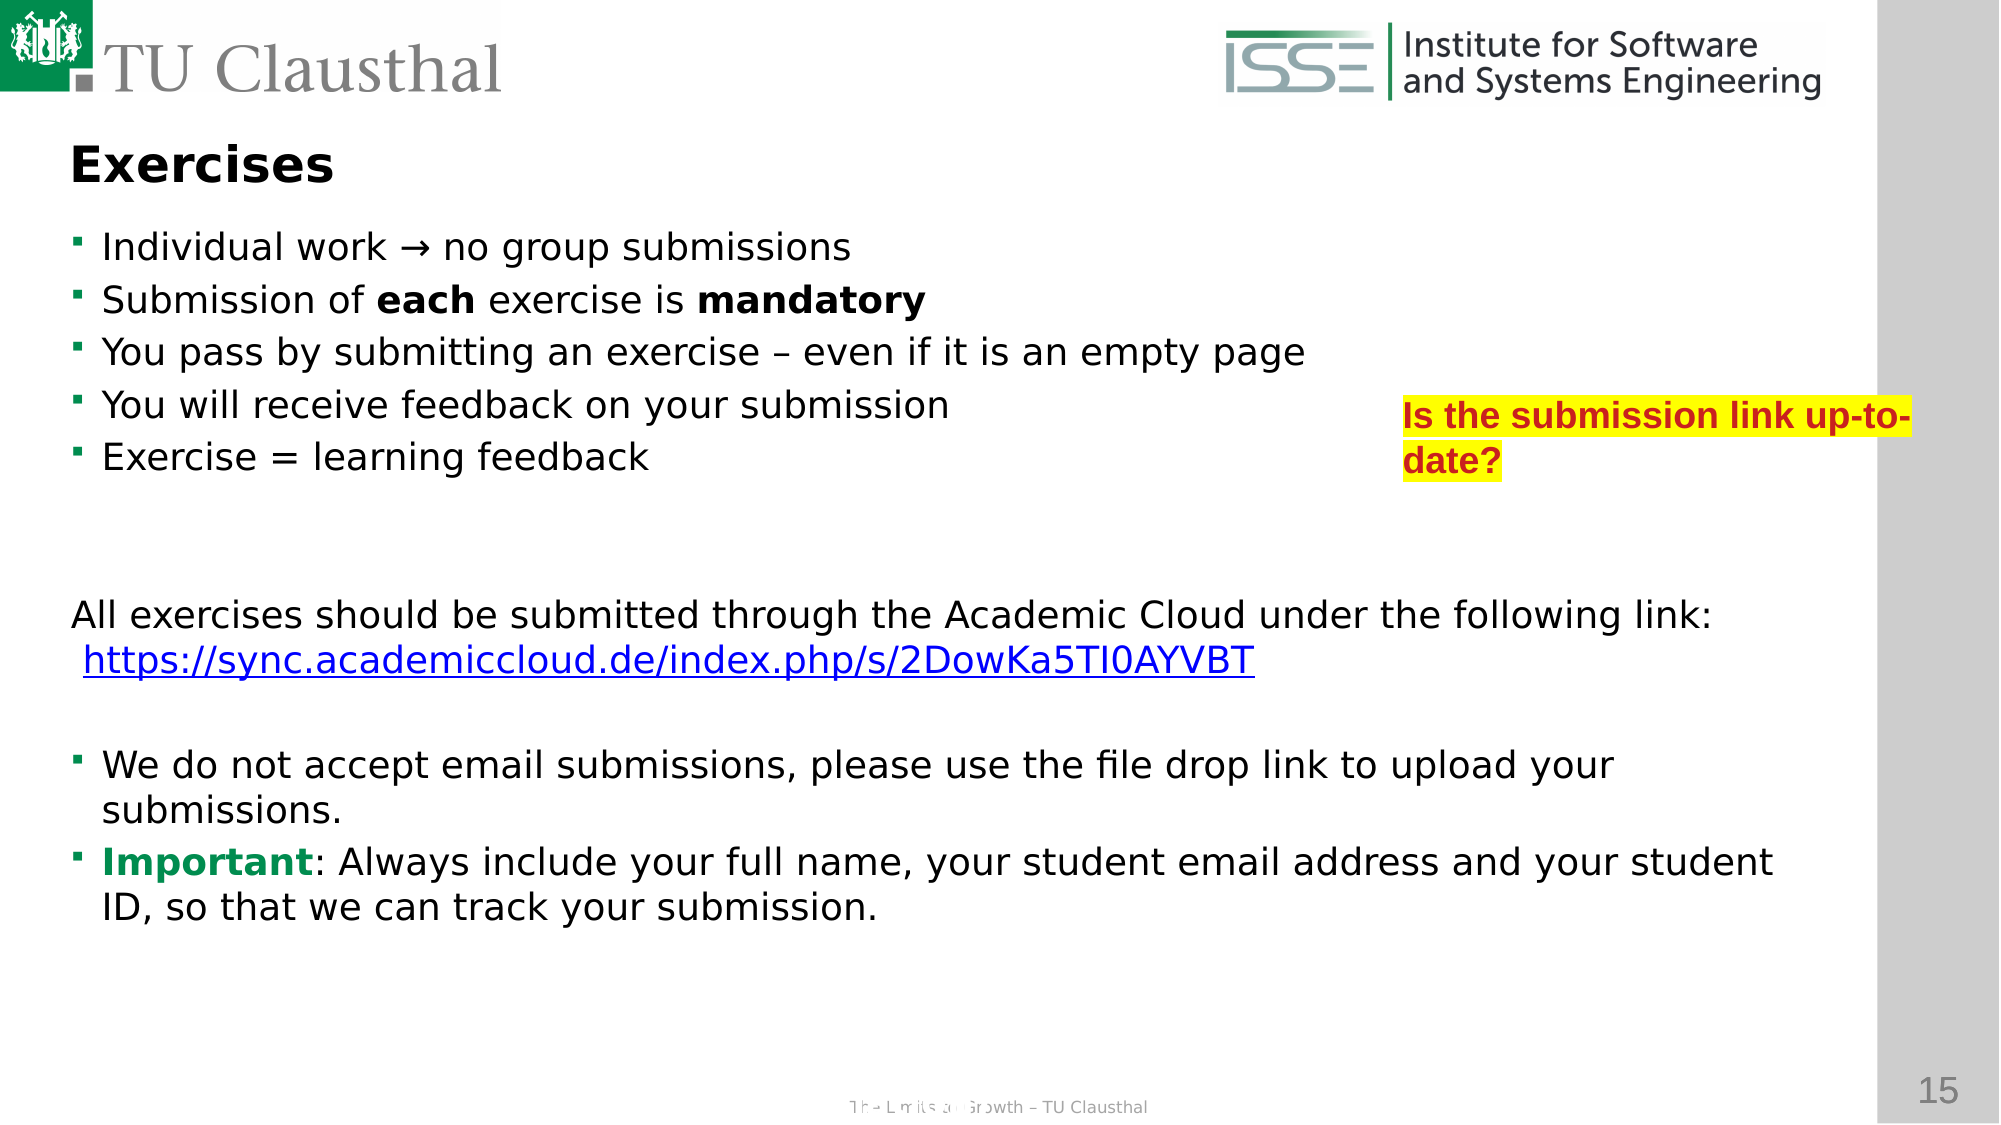

Exercises

Individual work → no group submissions
Submission of each exercise is mandatory
You pass by submitting an exercise – even if it is an empty page
You will receive feedback on your submission
Exercise = learning feedback

All exercises should be submitted through the Academic Cloud under the following link:
 https://sync.academiccloud.de/index.php/s/2DowKa5TI0AYVBT

We do not accept email submissions, please use the file drop link to upload your submissions.
Important: Always include your full name, your student email address and your student ID, so that we can track your submission.

etc. follow on the next slides (Examination)
Is the submission link up-to-date?